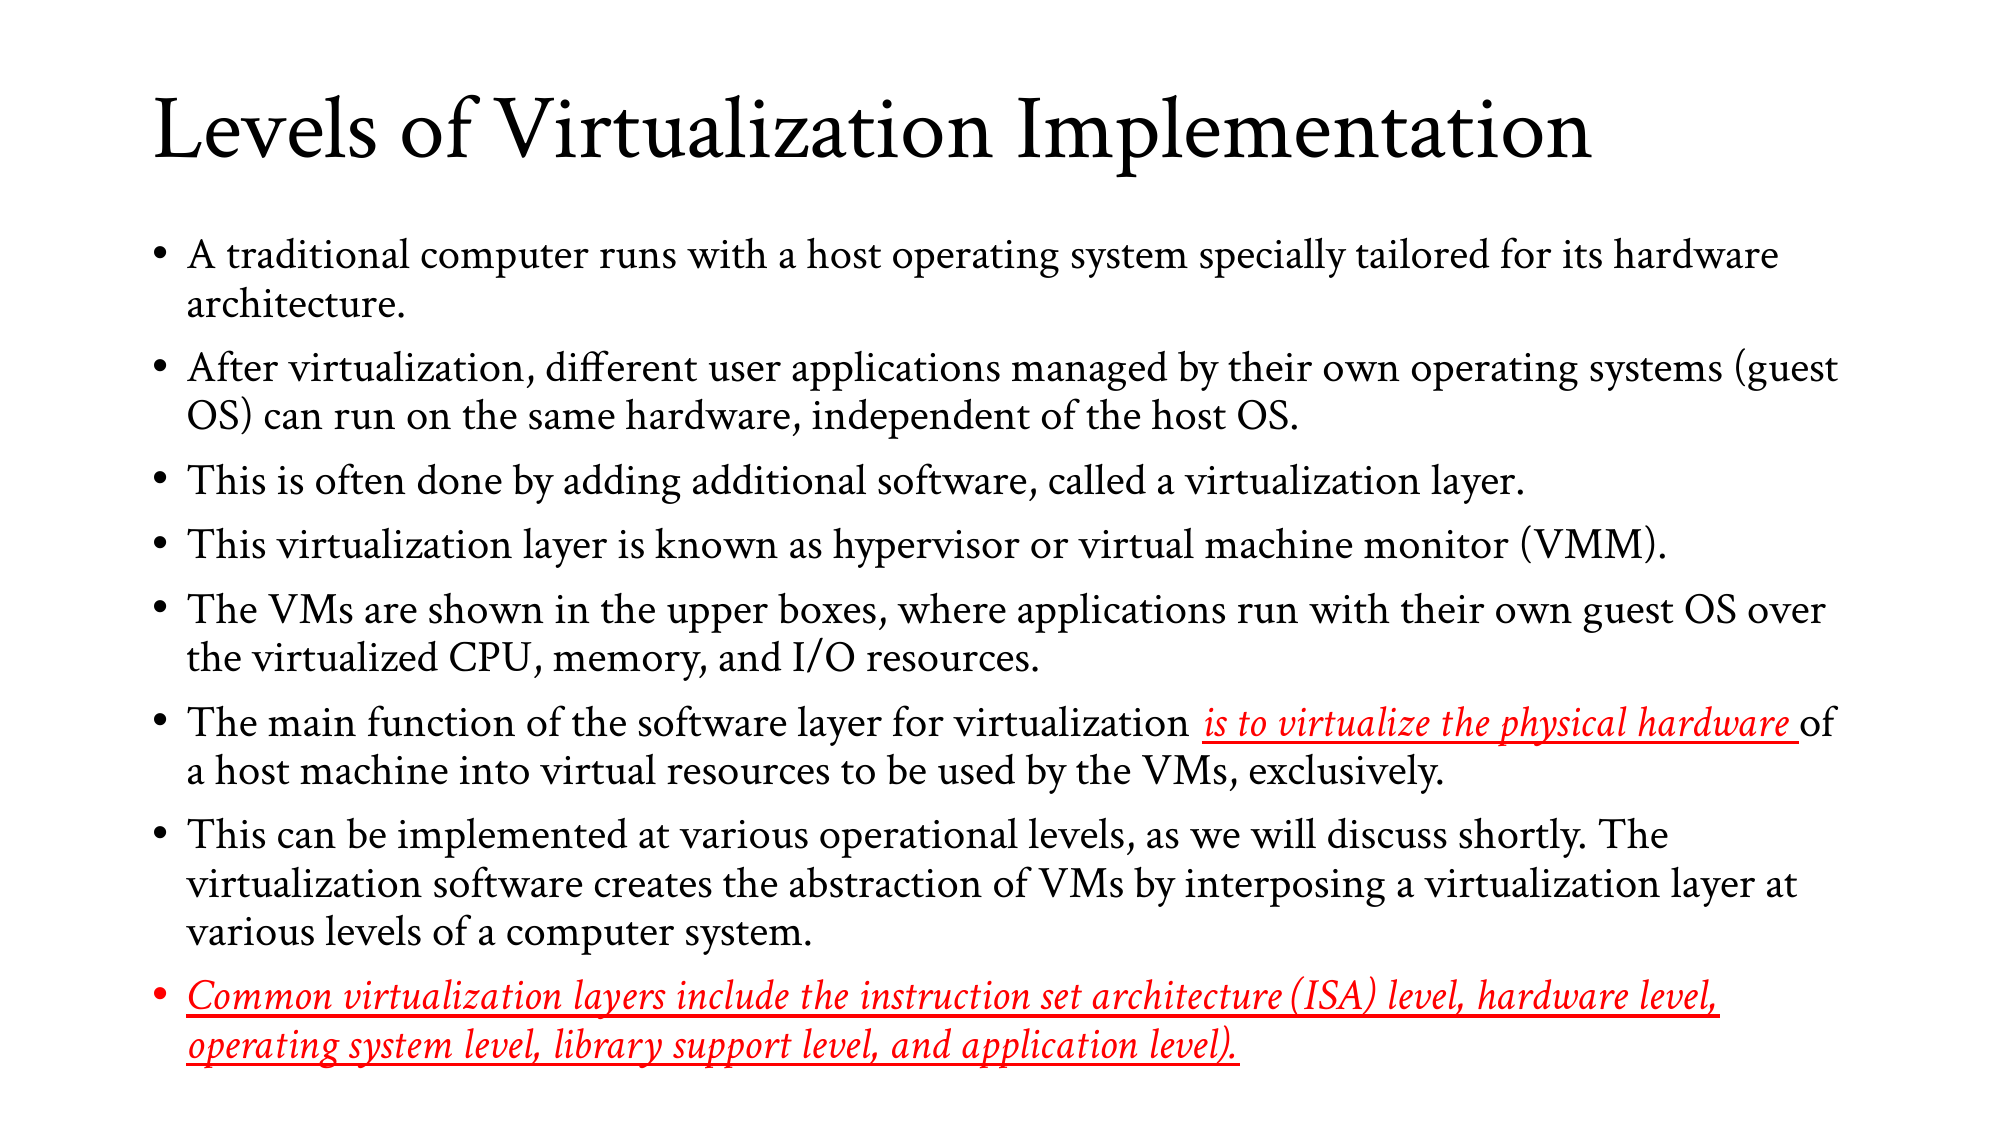

# Levels of Virtualization Implementation
A traditional computer runs with a host operating system specially tailored for its hardware architecture.
After virtualization, different user applications managed by their own operating systems (guest OS) can run on the same hardware, independent of the host OS.
This is often done by adding additional software, called a virtualization layer.
This virtualization layer is known as hypervisor or virtual machine monitor (VMM).
The VMs are shown in the upper boxes, where applications run with their own guest OS over the virtualized CPU, memory, and I/O resources.
The main function of the software layer for virtualization is to virtualize the physical hardware of a host machine into virtual resources to be used by the VMs, exclusively.
This can be implemented at various operational levels, as we will discuss shortly. The virtualization software creates the abstraction of VMs by interposing a virtualization layer at various levels of a computer system.
Common virtualization layers include the instruction set architecture (ISA) level, hardware level, operating system level, library support level, and application level).